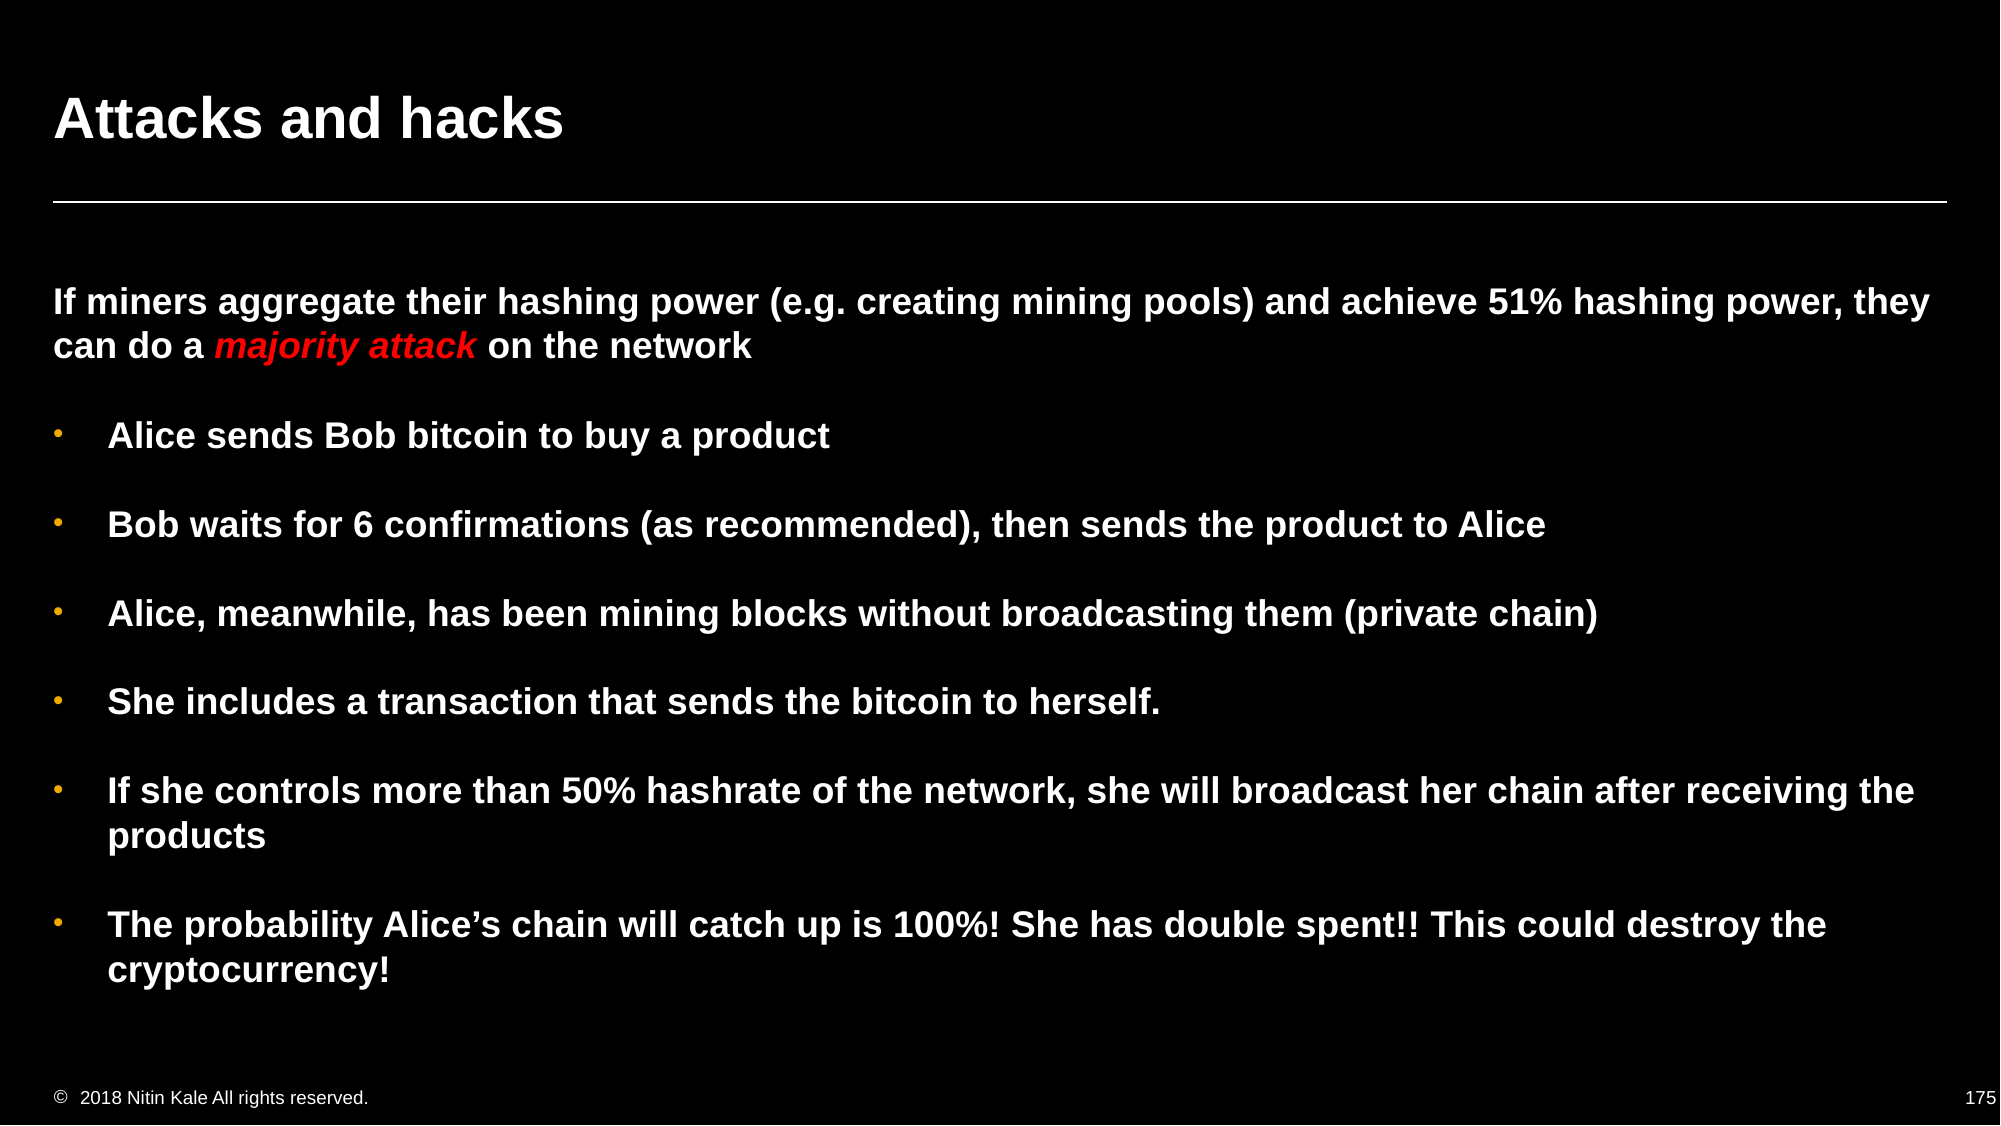

# Attacks and hacks
If miners aggregate their hashing power (e.g. creating mining pools) and achieve 51% hashing power, they can do a majority attack on the network
Alice sends Bob bitcoin to buy a product
Bob waits for 6 confirmations (as recommended), then sends the product to Alice
Alice, meanwhile, has been mining blocks without broadcasting them (private chain)
She includes a transaction that sends the bitcoin to herself.
If she controls more than 50% hashrate of the network, she will broadcast her chain after receiving the products
The probability Alice’s chain will catch up is 100%! She has double spent!! This could destroy the cryptocurrency!